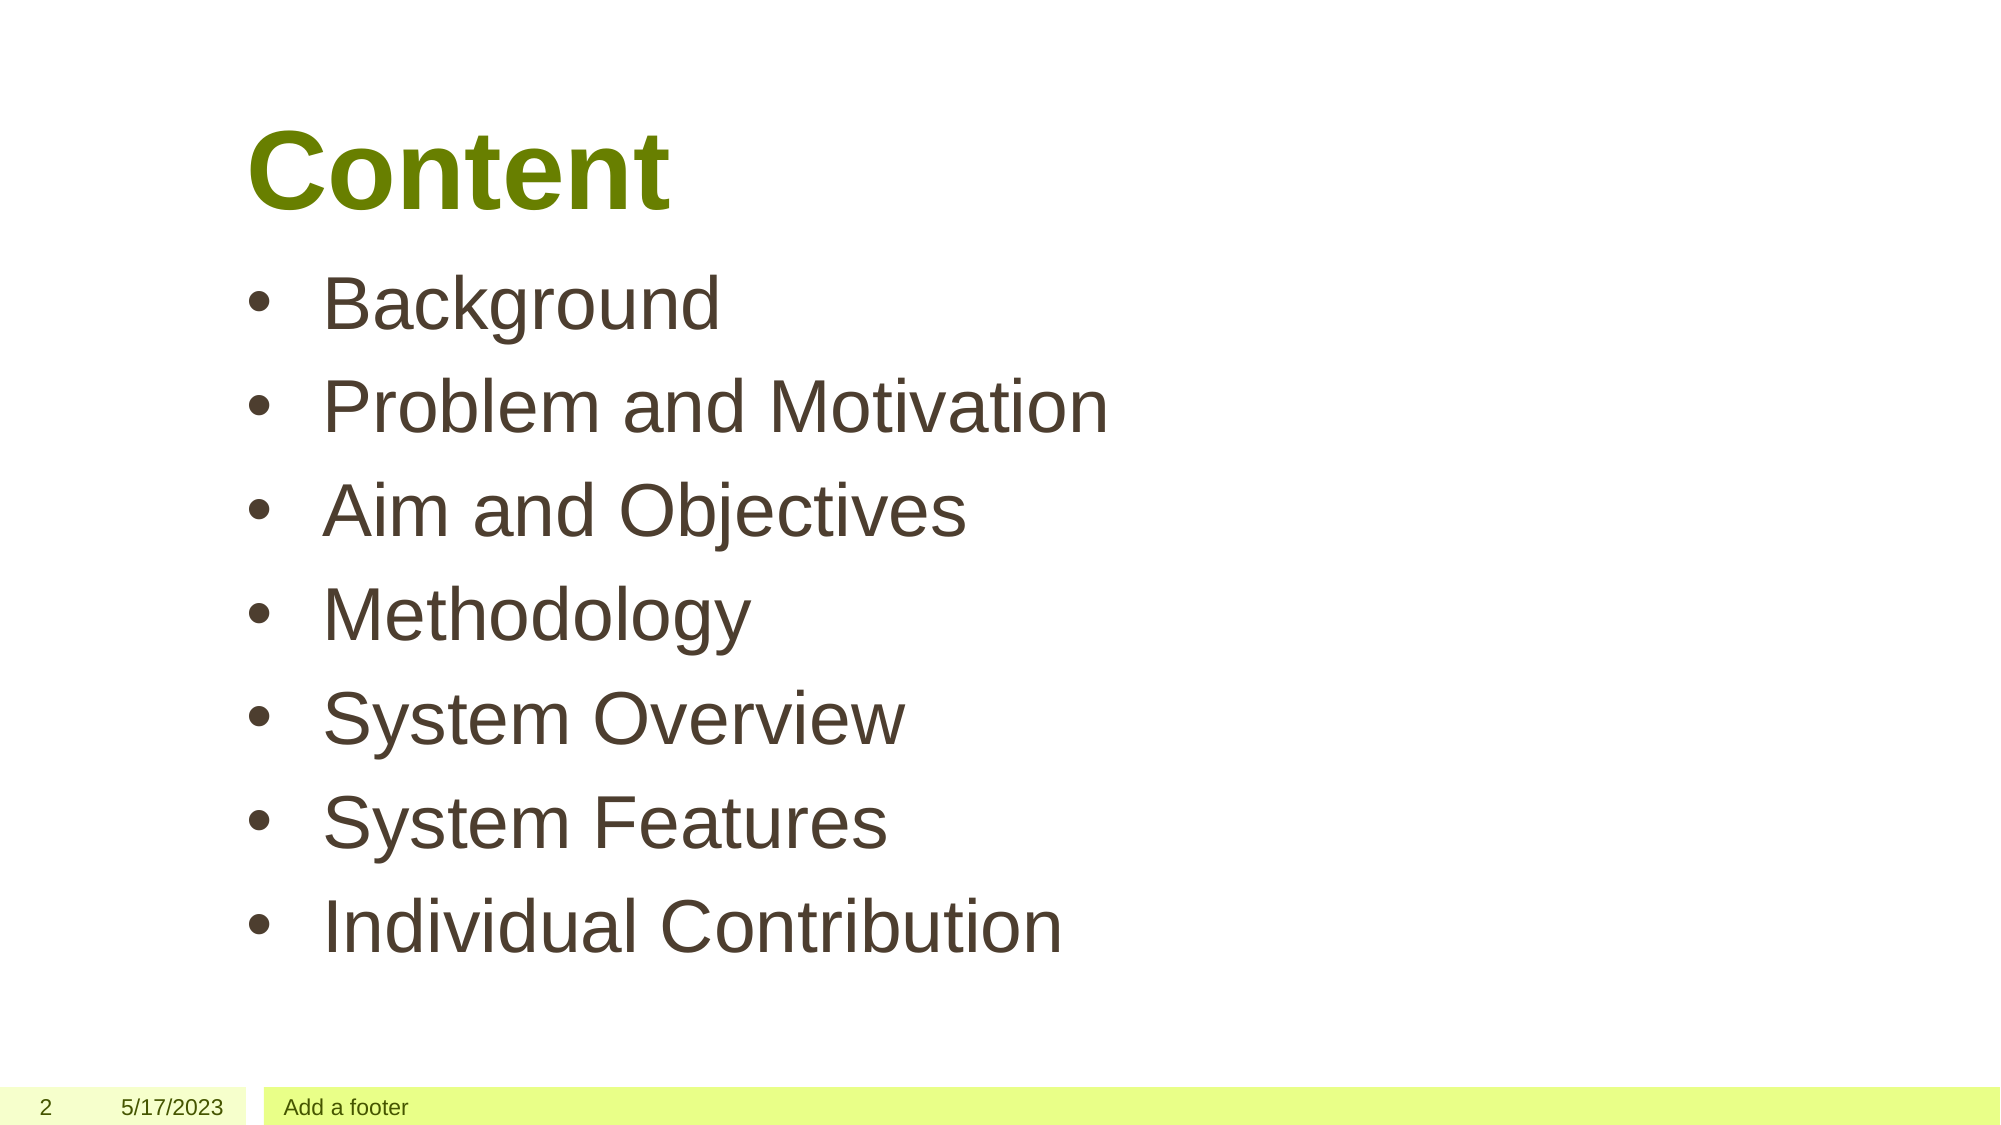

# Content
  Background
  Problem and Motivation
  Aim and Objectives
  Methodology
  System Overview
  System Features
  Individual Contribution
2
5/17/2023
Add a footer